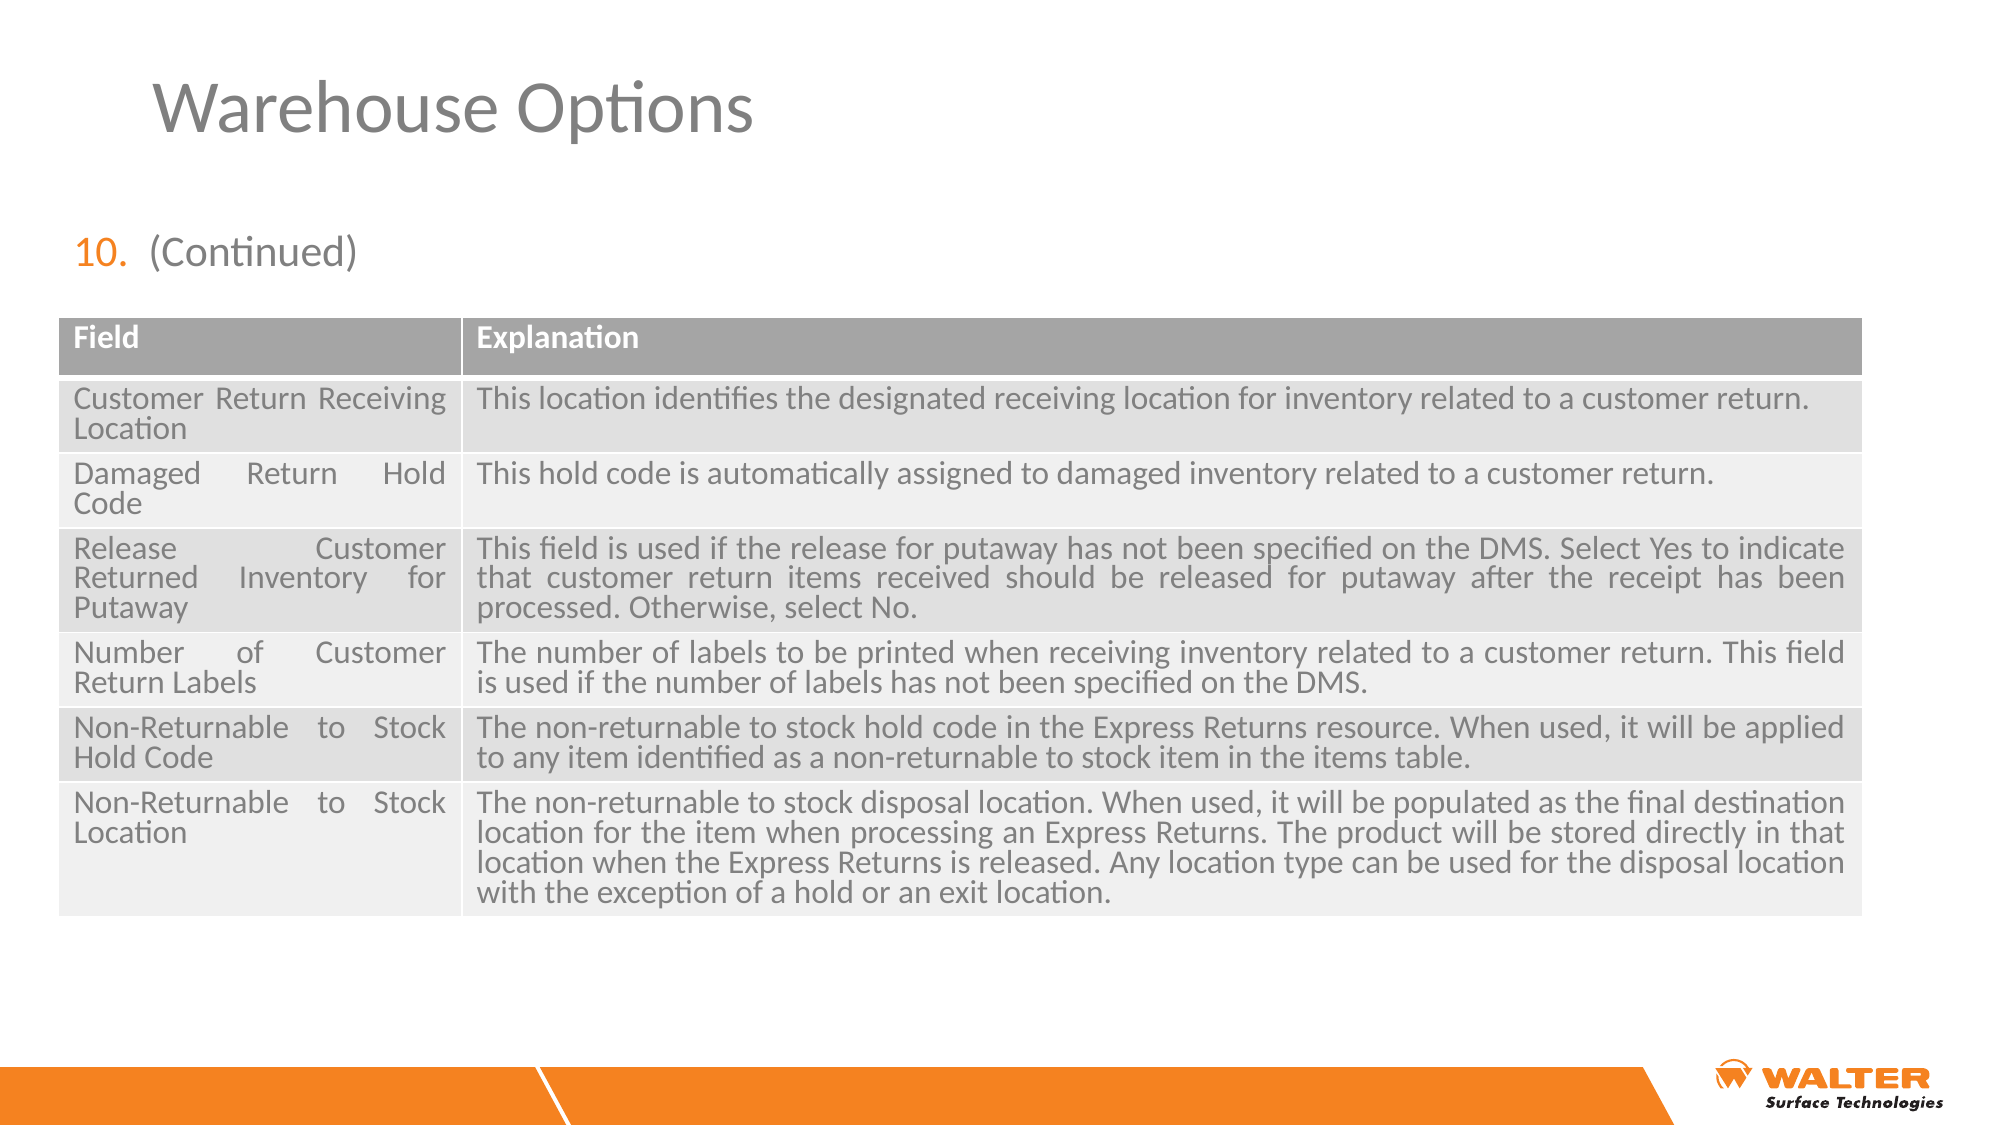

# Warehouse Options
(Continued)
| Field | Explanation |
| --- | --- |
| Customer Return Receiving Location | This location identifies the designated receiving location for inventory related to a customer return. |
| Damaged Return Hold Code | This hold code is automatically assigned to damaged inventory related to a customer return. |
| Release Customer Returned Inventory for Putaway | This field is used if the release for putaway has not been specified on the DMS. Select Yes to indicate that customer return items received should be released for putaway after the receipt has been processed. Otherwise, select No. |
| Number of Customer Return Labels | The number of labels to be printed when receiving inventory related to a customer return. This field is used if the number of labels has not been specified on the DMS. |
| Non-Returnable to Stock Hold Code | The non-returnable to stock hold code in the Express Returns resource. When used, it will be applied to any item identified as a non-returnable to stock item in the items table. |
| Non-Returnable to Stock Location | The non-returnable to stock disposal location. When used, it will be populated as the final destination location for the item when processing an Express Returns. The product will be stored directly in that location when the Express Returns is released. Any location type can be used for the disposal location with the exception of a hold or an exit location. |